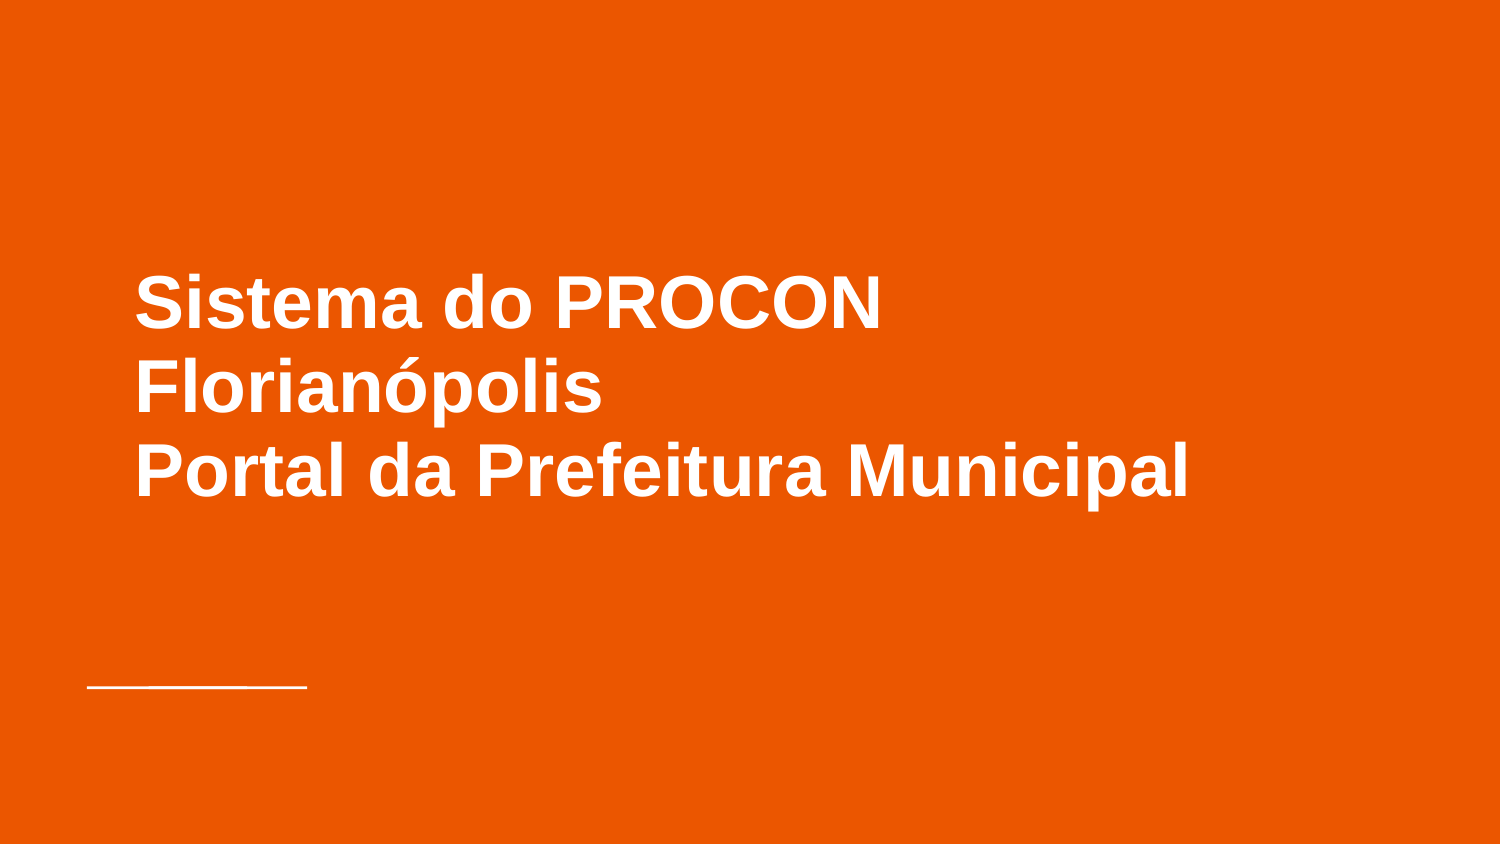

# Sistema do PROCON
Florianópolis
Portal da Prefeitura Municipal